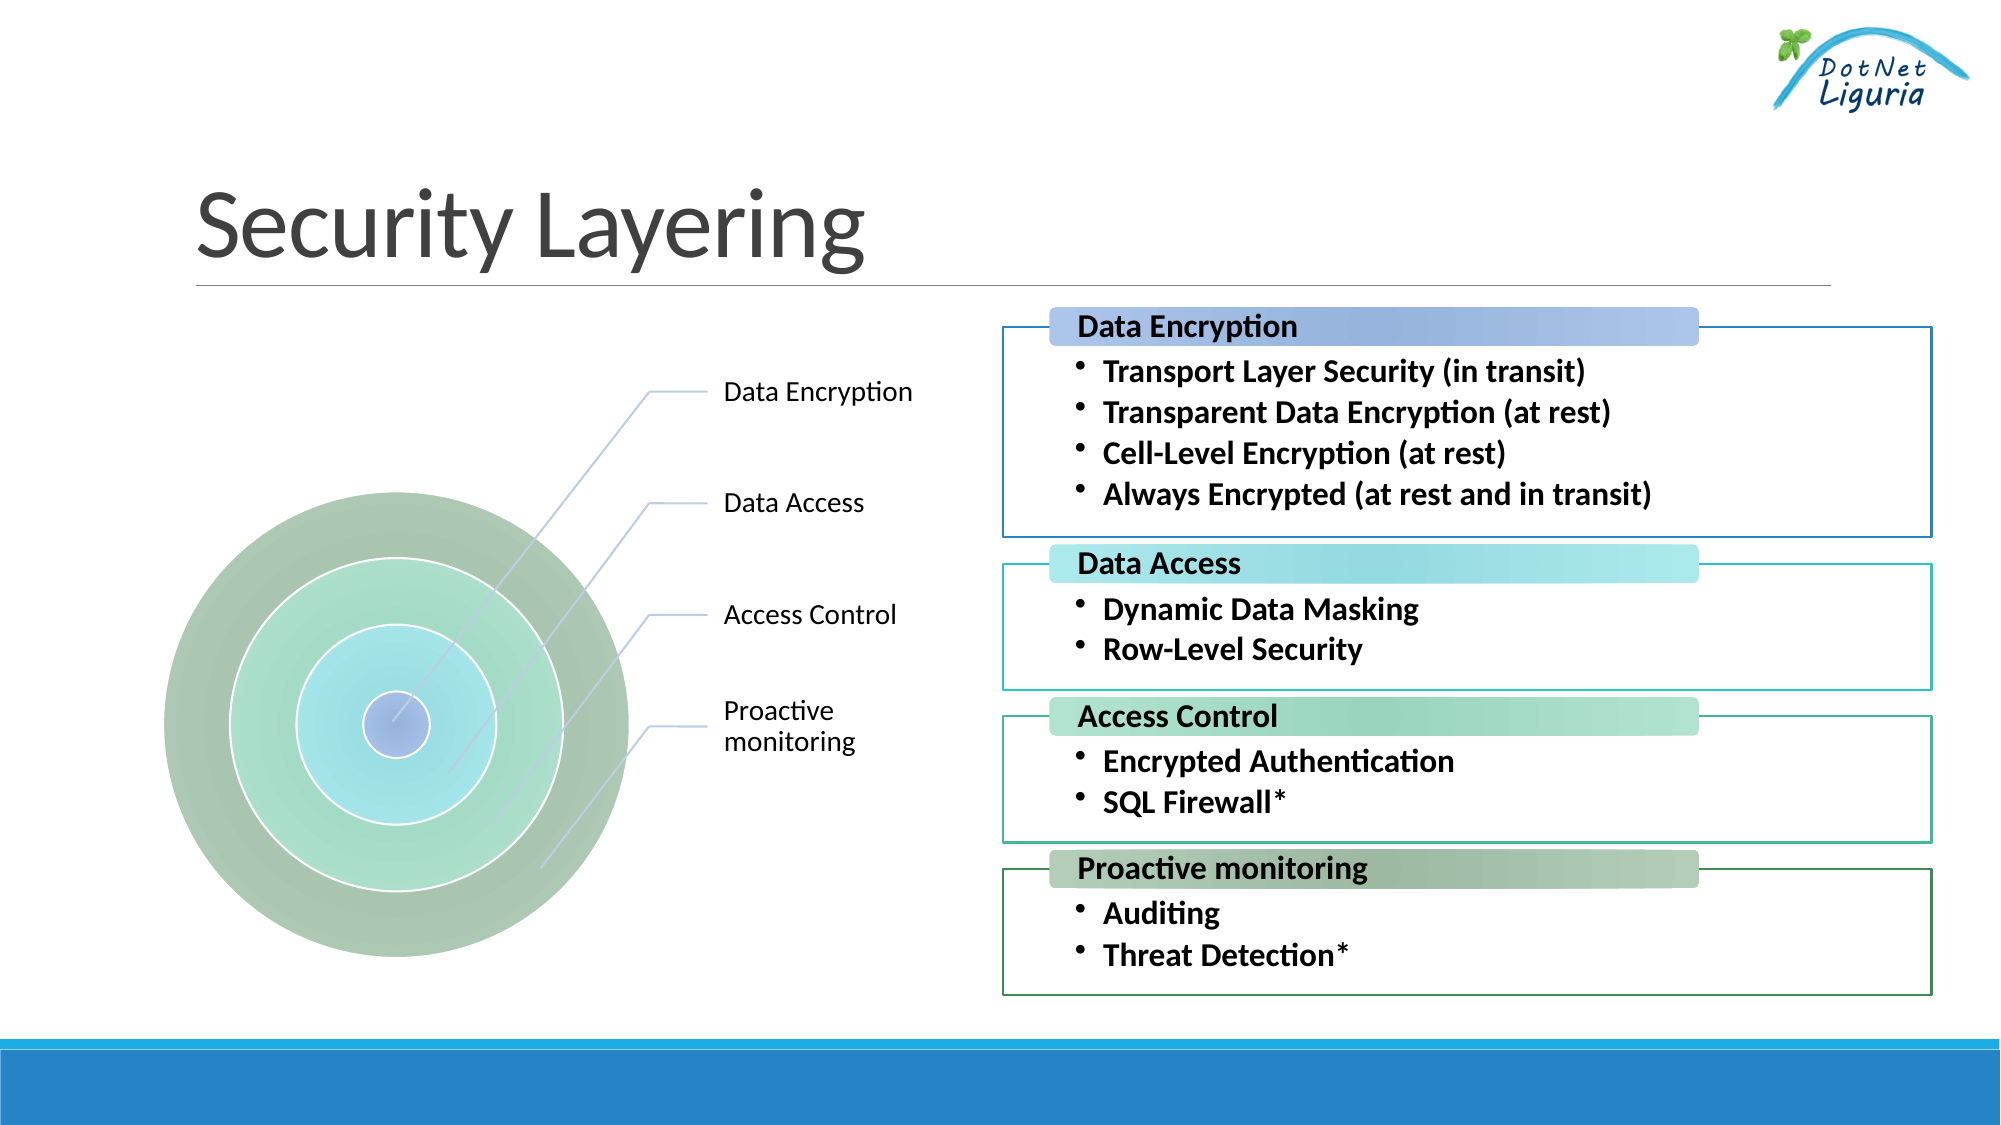

# Security Layering
Data Encryption
Data Access
Access Control
Proactive monitoring
Transport Layer Security (in transit)
Transparent Data Encryption (at rest)
Cell-Level Encryption (at rest)
Always Encrypted (at rest and in transit)
Data Encryption
Dynamic Data Masking
Row-Level Security
Data Access
Encrypted Authentication
SQL Firewall*
Access Control
Auditing
Threat Detection*
Proactive monitoring